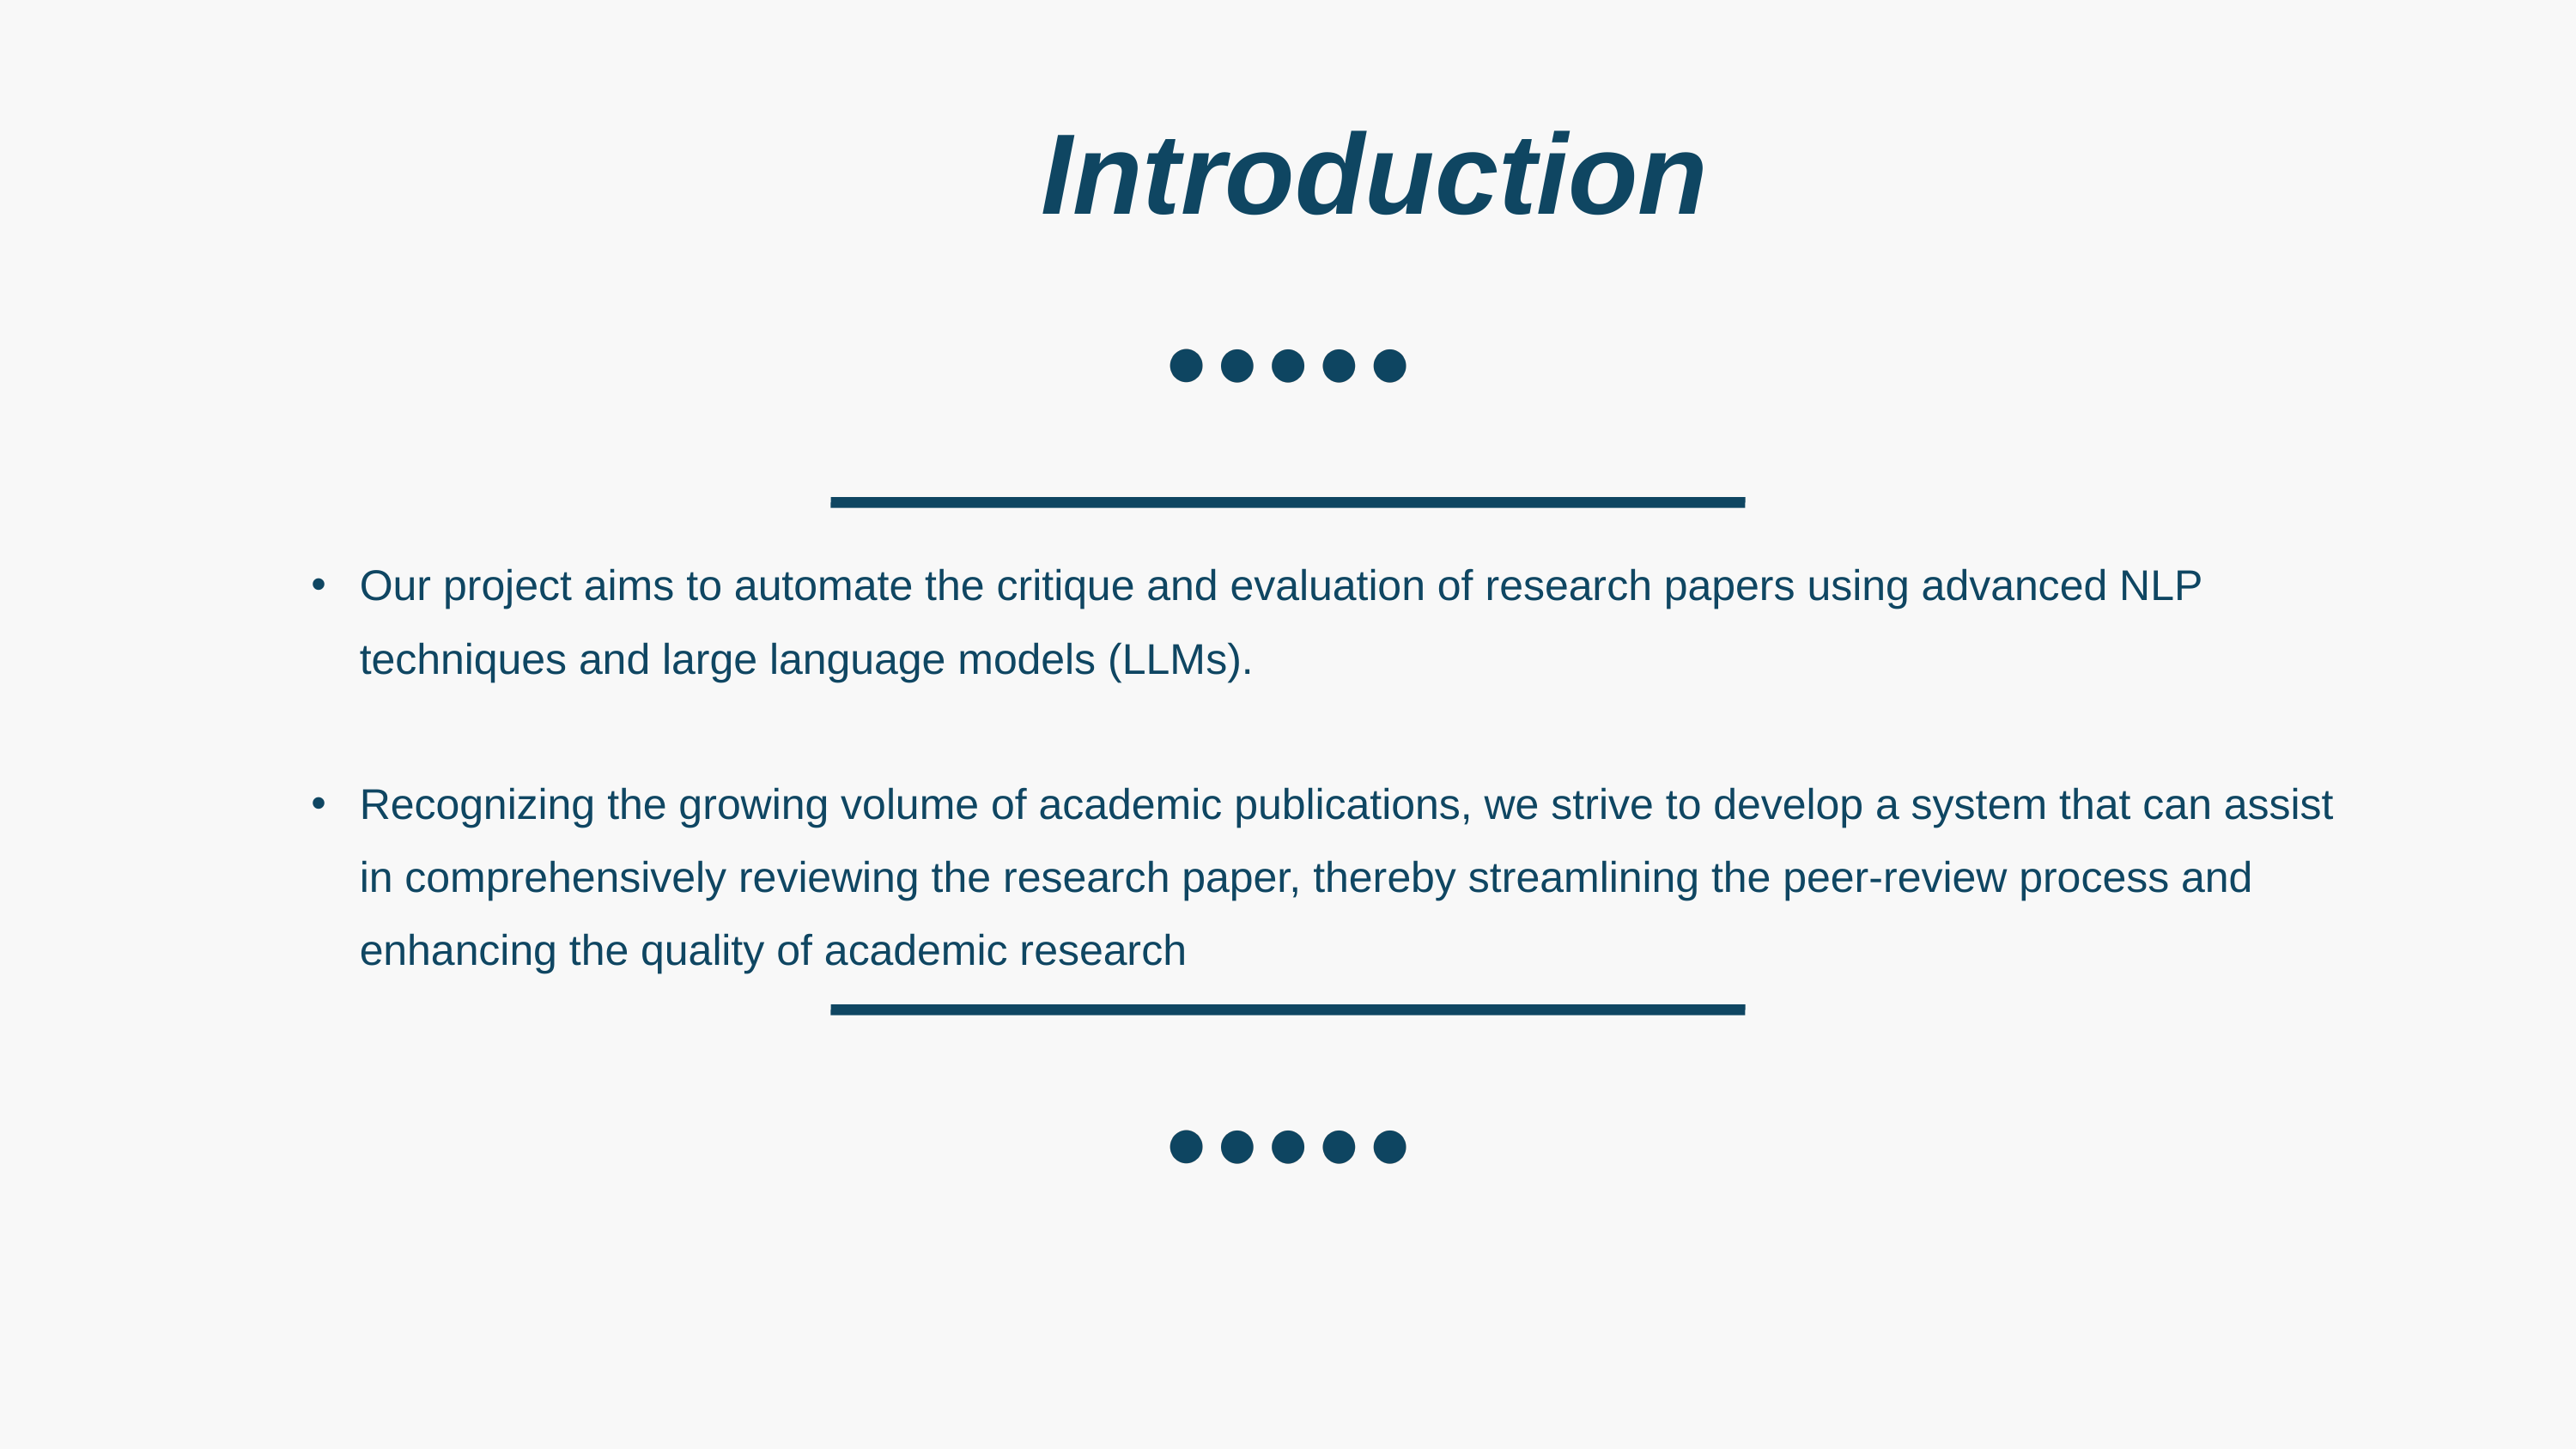

Introduction

Our project aims to automate the critique and evaluation of research papers using advanced NLP techniques and large language models (LLMs).

Recognizing the growing volume of academic publications, we strive to develop a system that can assist in comprehensively reviewing the research paper, thereby streamlining the peer-review process and enhancing the quality of academic research